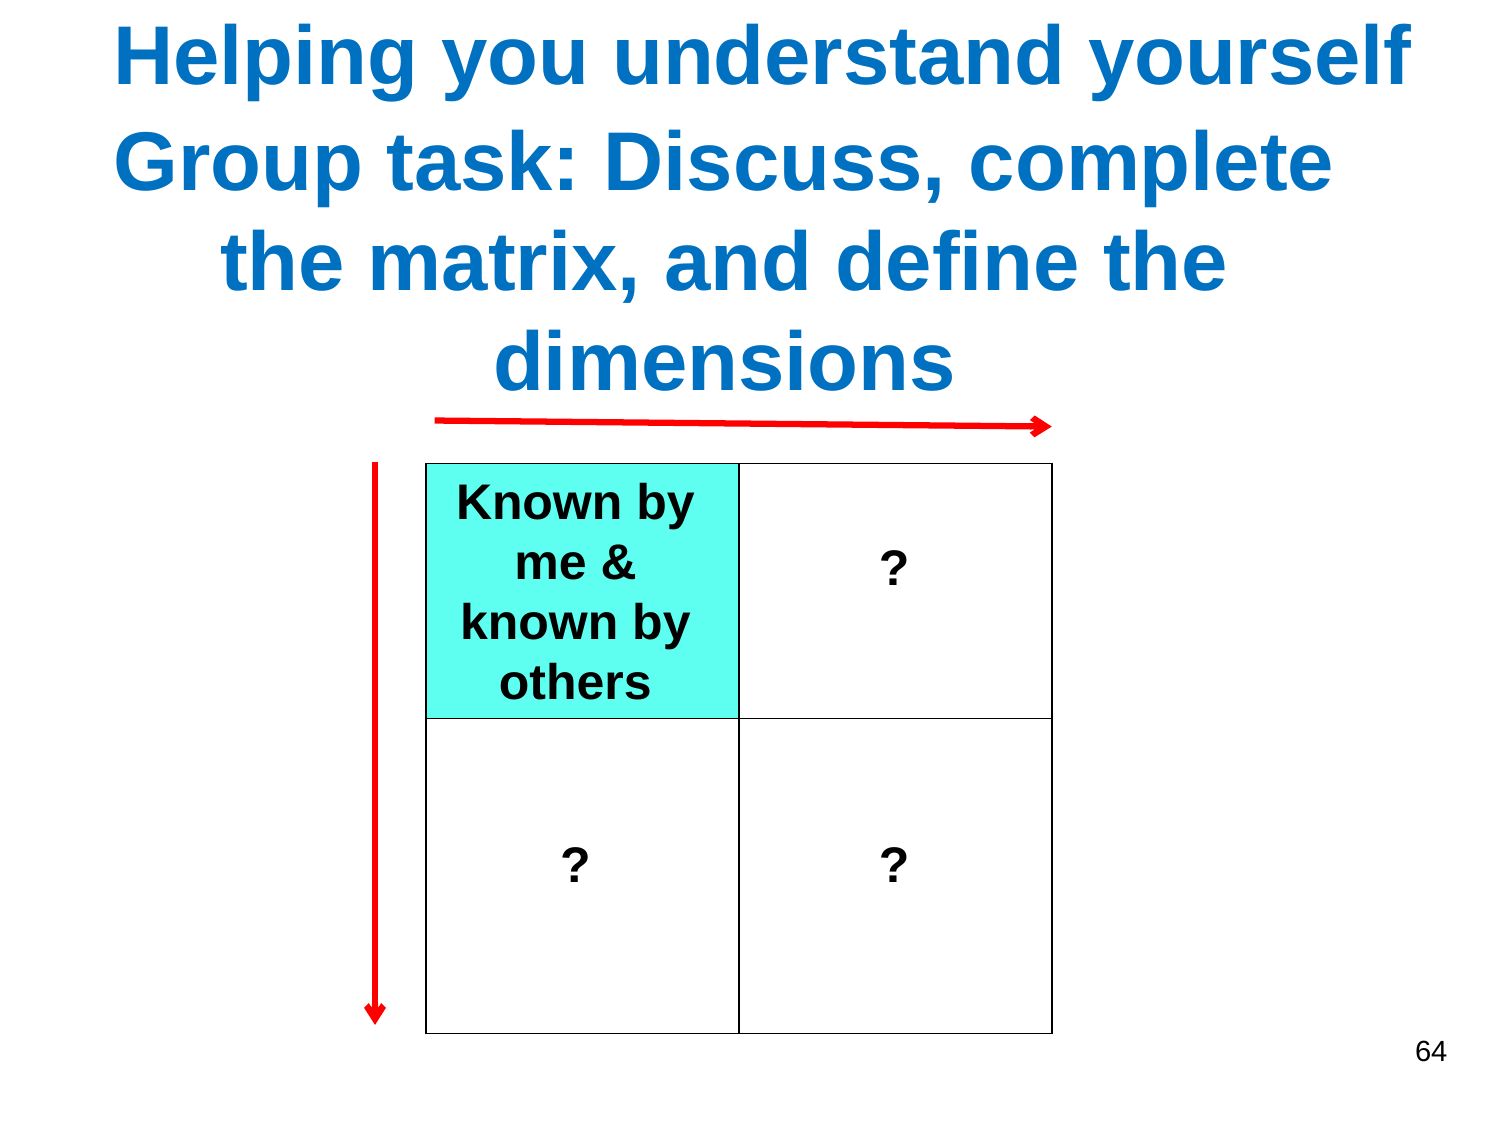

Helping you understand yourself
Group task: Discuss, complete the matrix, and define the dimensions
Known by me & known by others
|  |  |
| --- | --- |
|  |  |
?
?
?
64